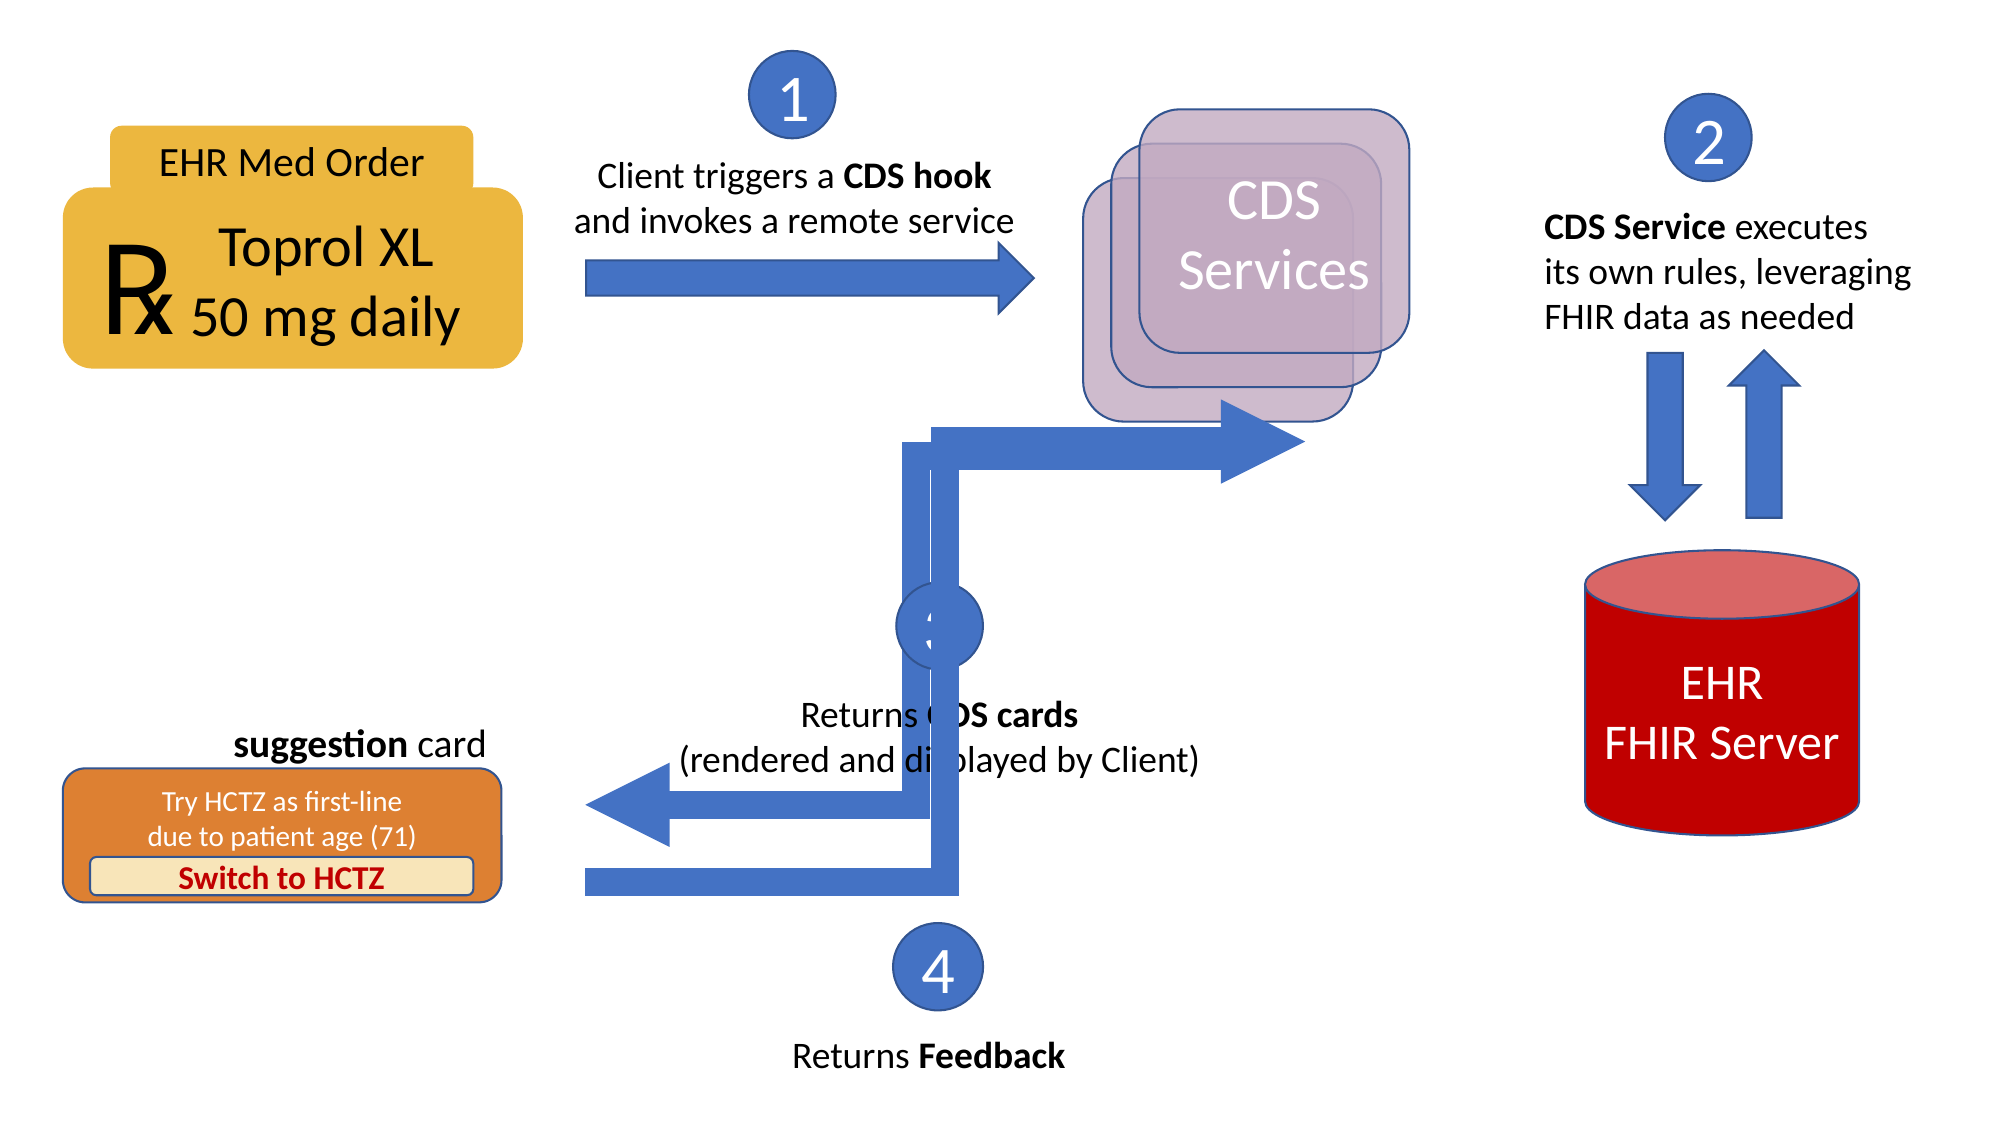

1
2
CDS
Services

EHR Med Order
     Toprol XL
     50 mg daily
℞
Client triggers a CDS hook and invokes a remote service
CDS Service executes
its own rules, leveraging FHIR data as needed

EHR
FHIR Server
3
Returns CDS cards
(rendered and displayed by Client)
suggestion card
Try HCTZ as first-line
due to patient age (71)
Switch to HCTZ
4
Returns Feedback